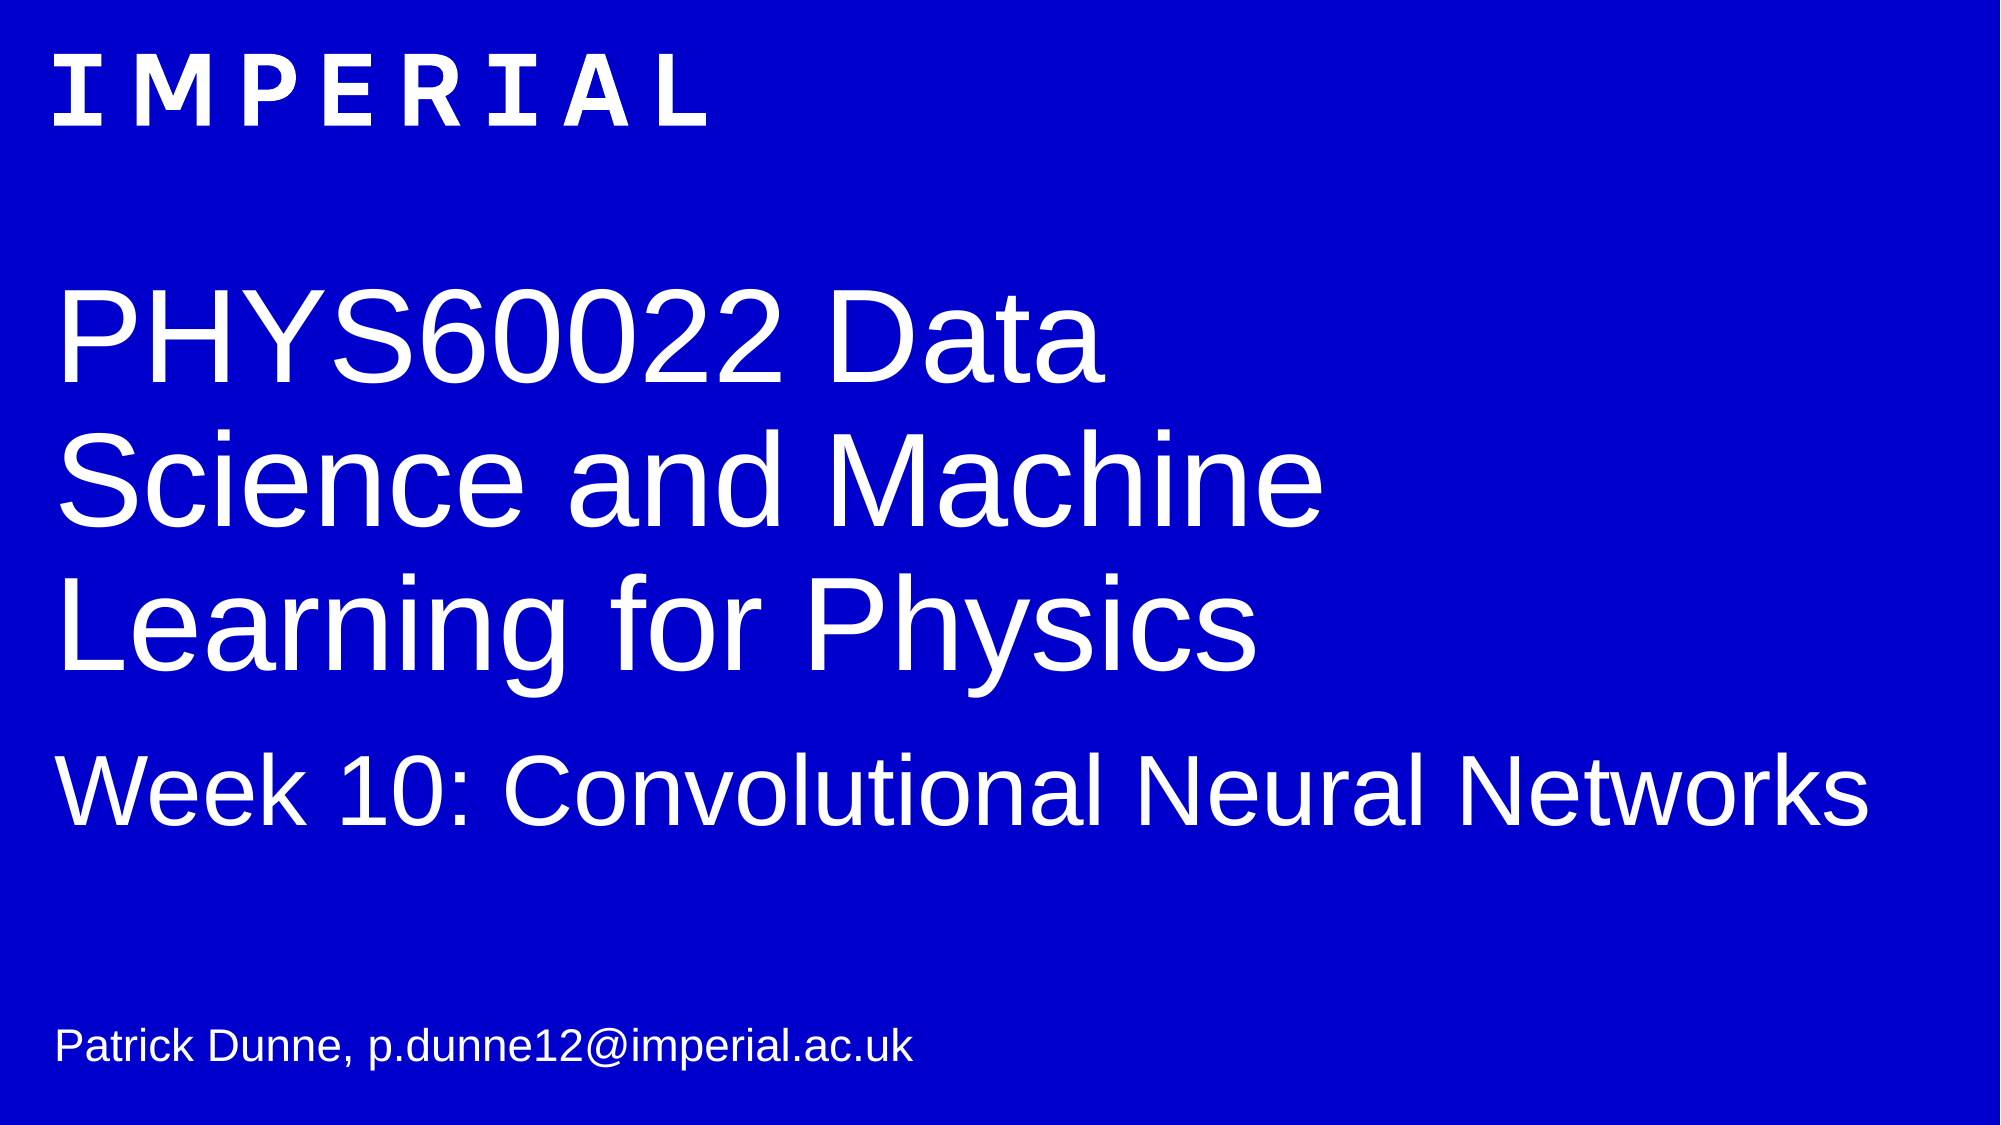

# PHYS60022 Data Science and Machine Learning for Physics
Week 10: Convolutional Neural Networks
Patrick Dunne, p.dunne12@imperial.ac.uk